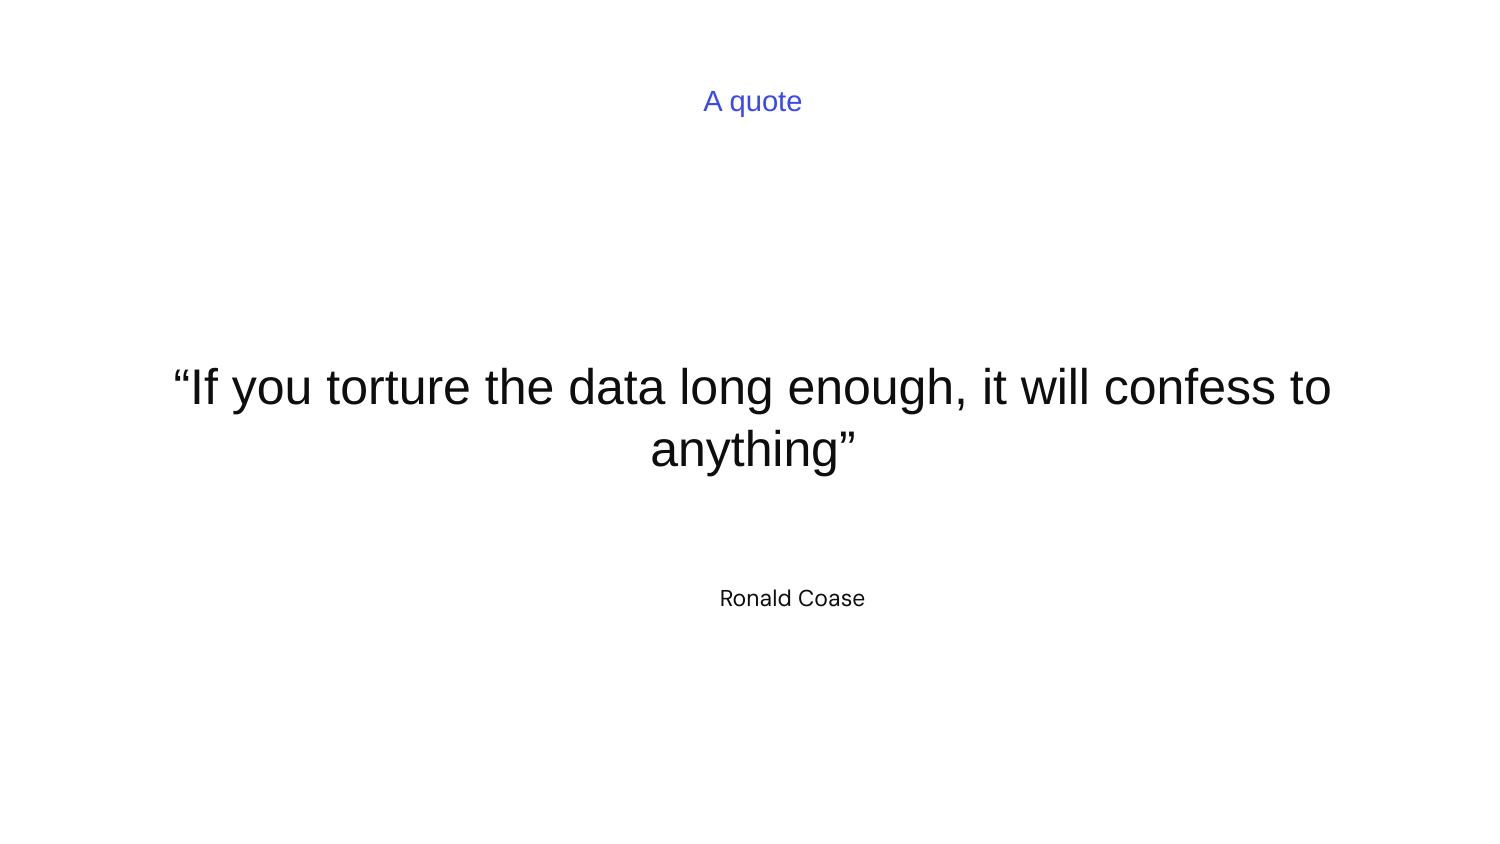

A quote
“If you torture the data long enough, it will confess to anything”
Ronald Coase